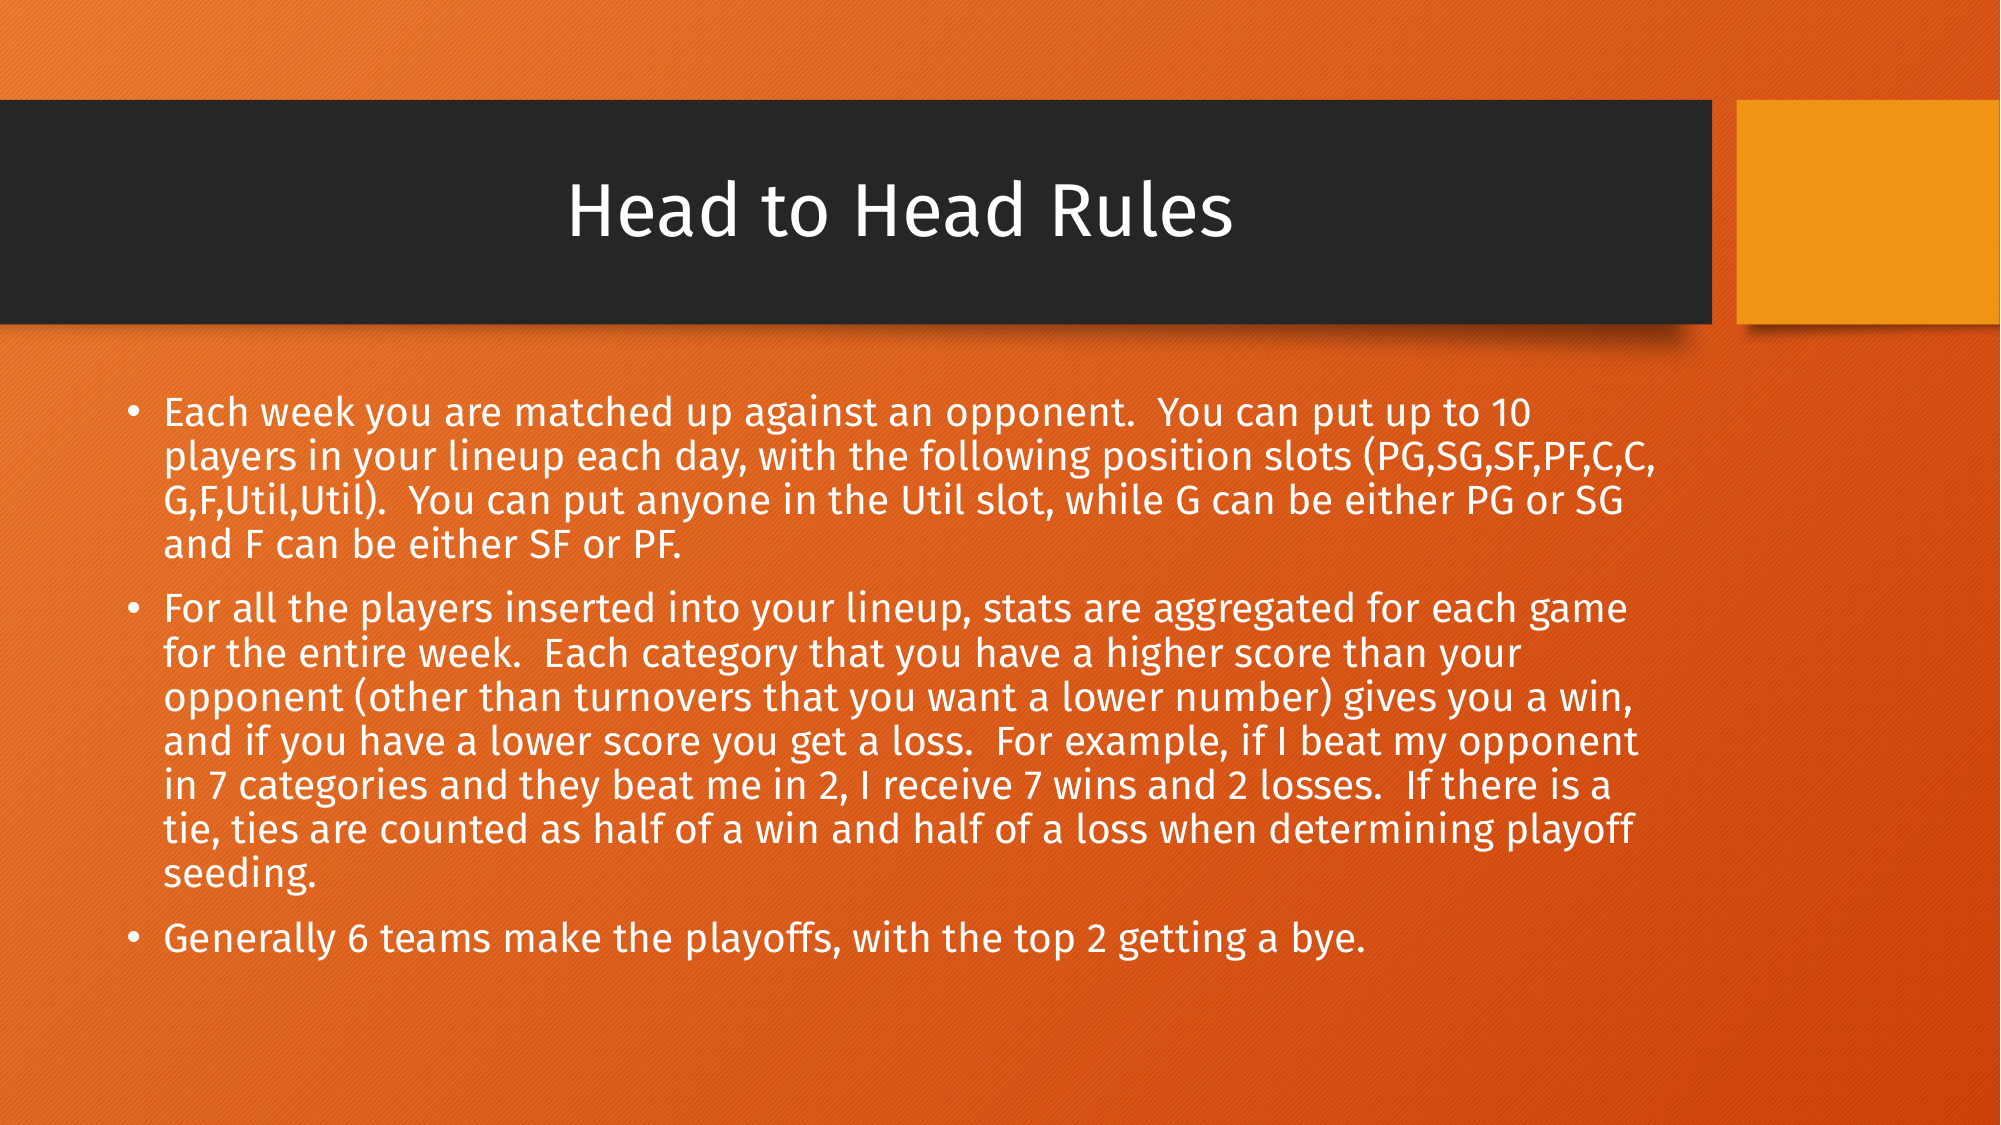

# Head to Head Rules
Each week you are matched up against an opponent.  You can put up to 10 players in your lineup each day, with the following position slots (PG,SG,SF,PF,C,C, G,F,Util,Util).  You can put anyone in the Util slot, while G can be either PG or SG and F can be either SF or PF.
For all the players inserted into your lineup, stats are aggregated for each game for the entire week.  Each category that you have a higher score than your opponent (other than turnovers that you want a lower number) gives you a win, and if you have a lower score you get a loss.  For example, if I beat my opponent in 7 categories and they beat me in 2, I receive 7 wins and 2 losses.  If there is a tie, ties are counted as half of a win and half of a loss when determining playoff seeding.
Generally 6 teams make the playoffs, with the top 2 getting a bye.